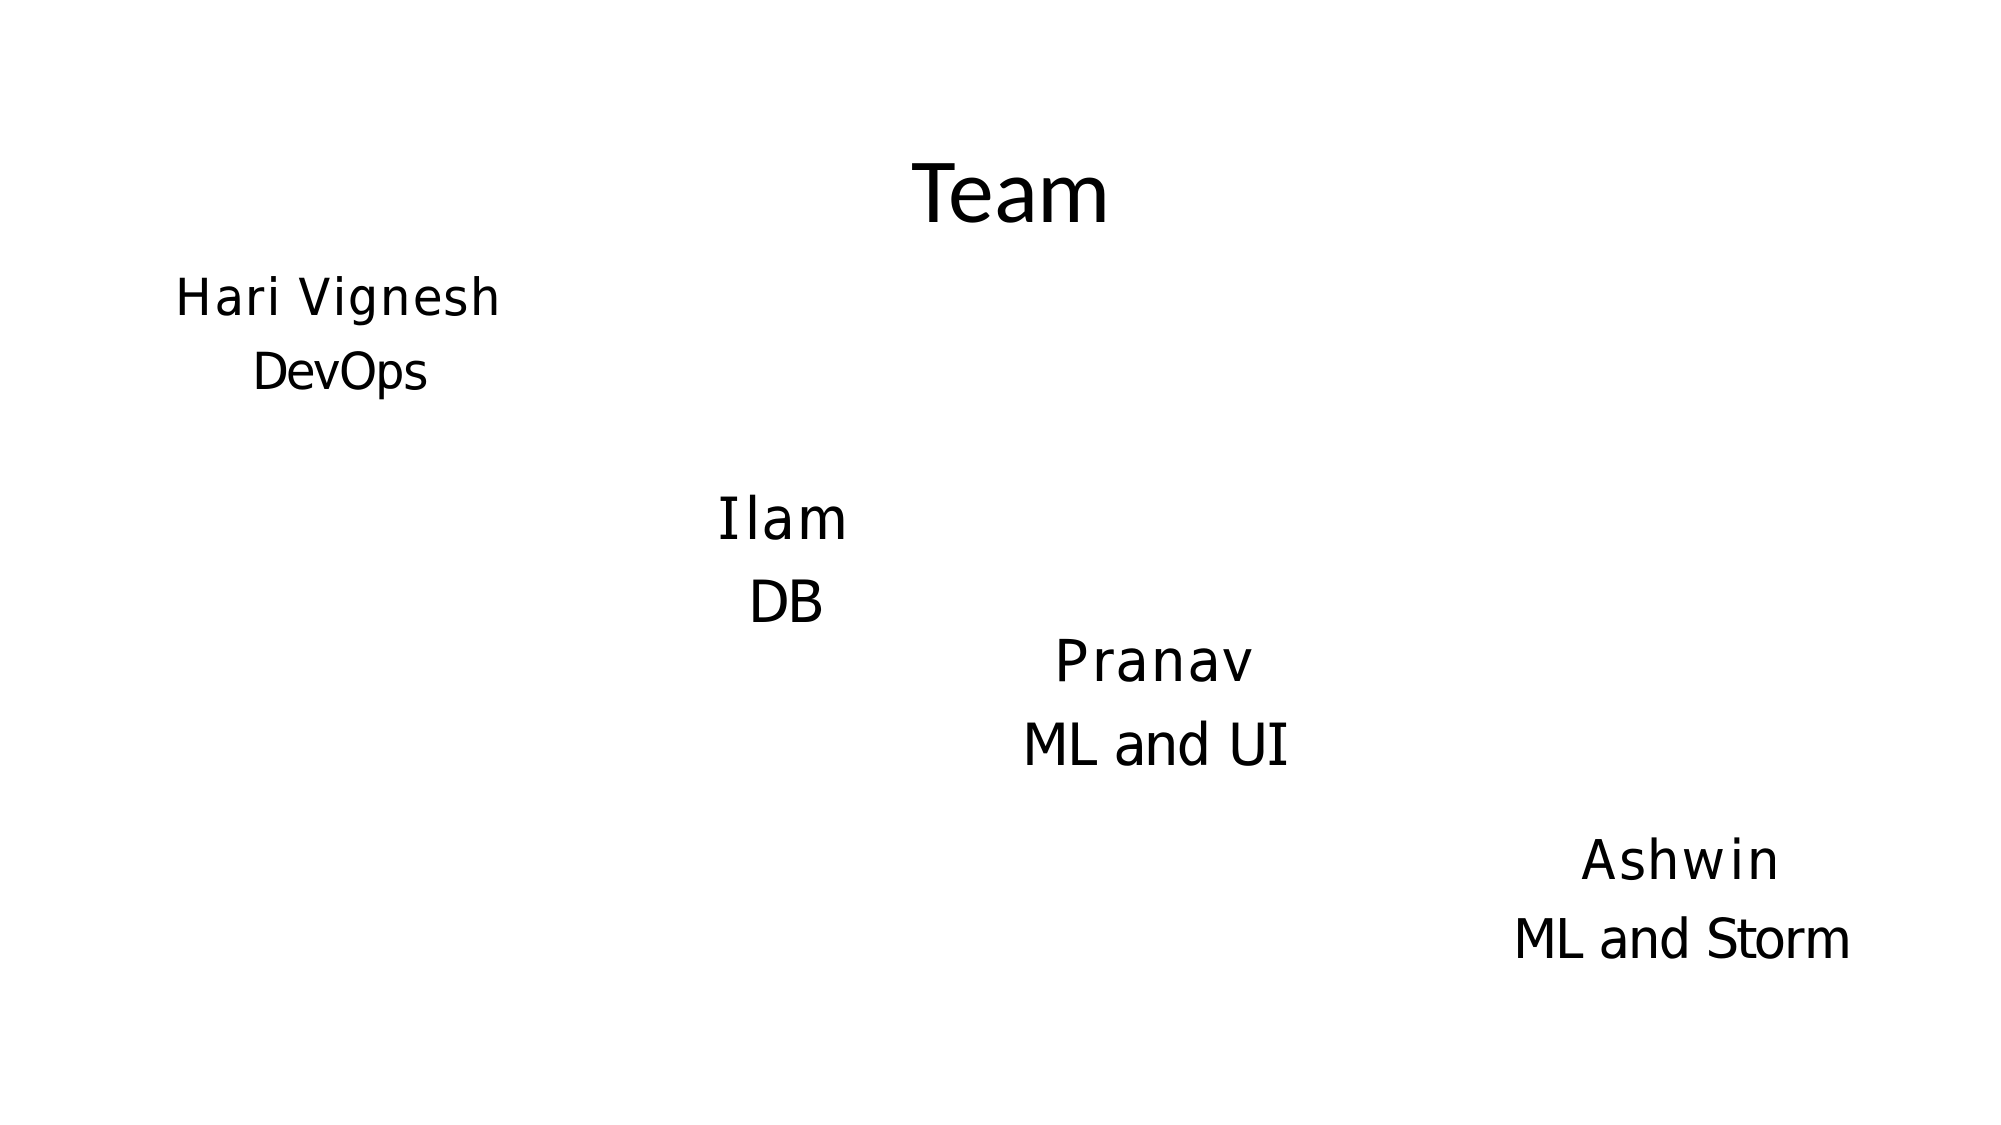

# Team
Hari Vignesh
DevOps
Ilam
DB
Pranav
ML and UI
Ashwin
ML and Storm